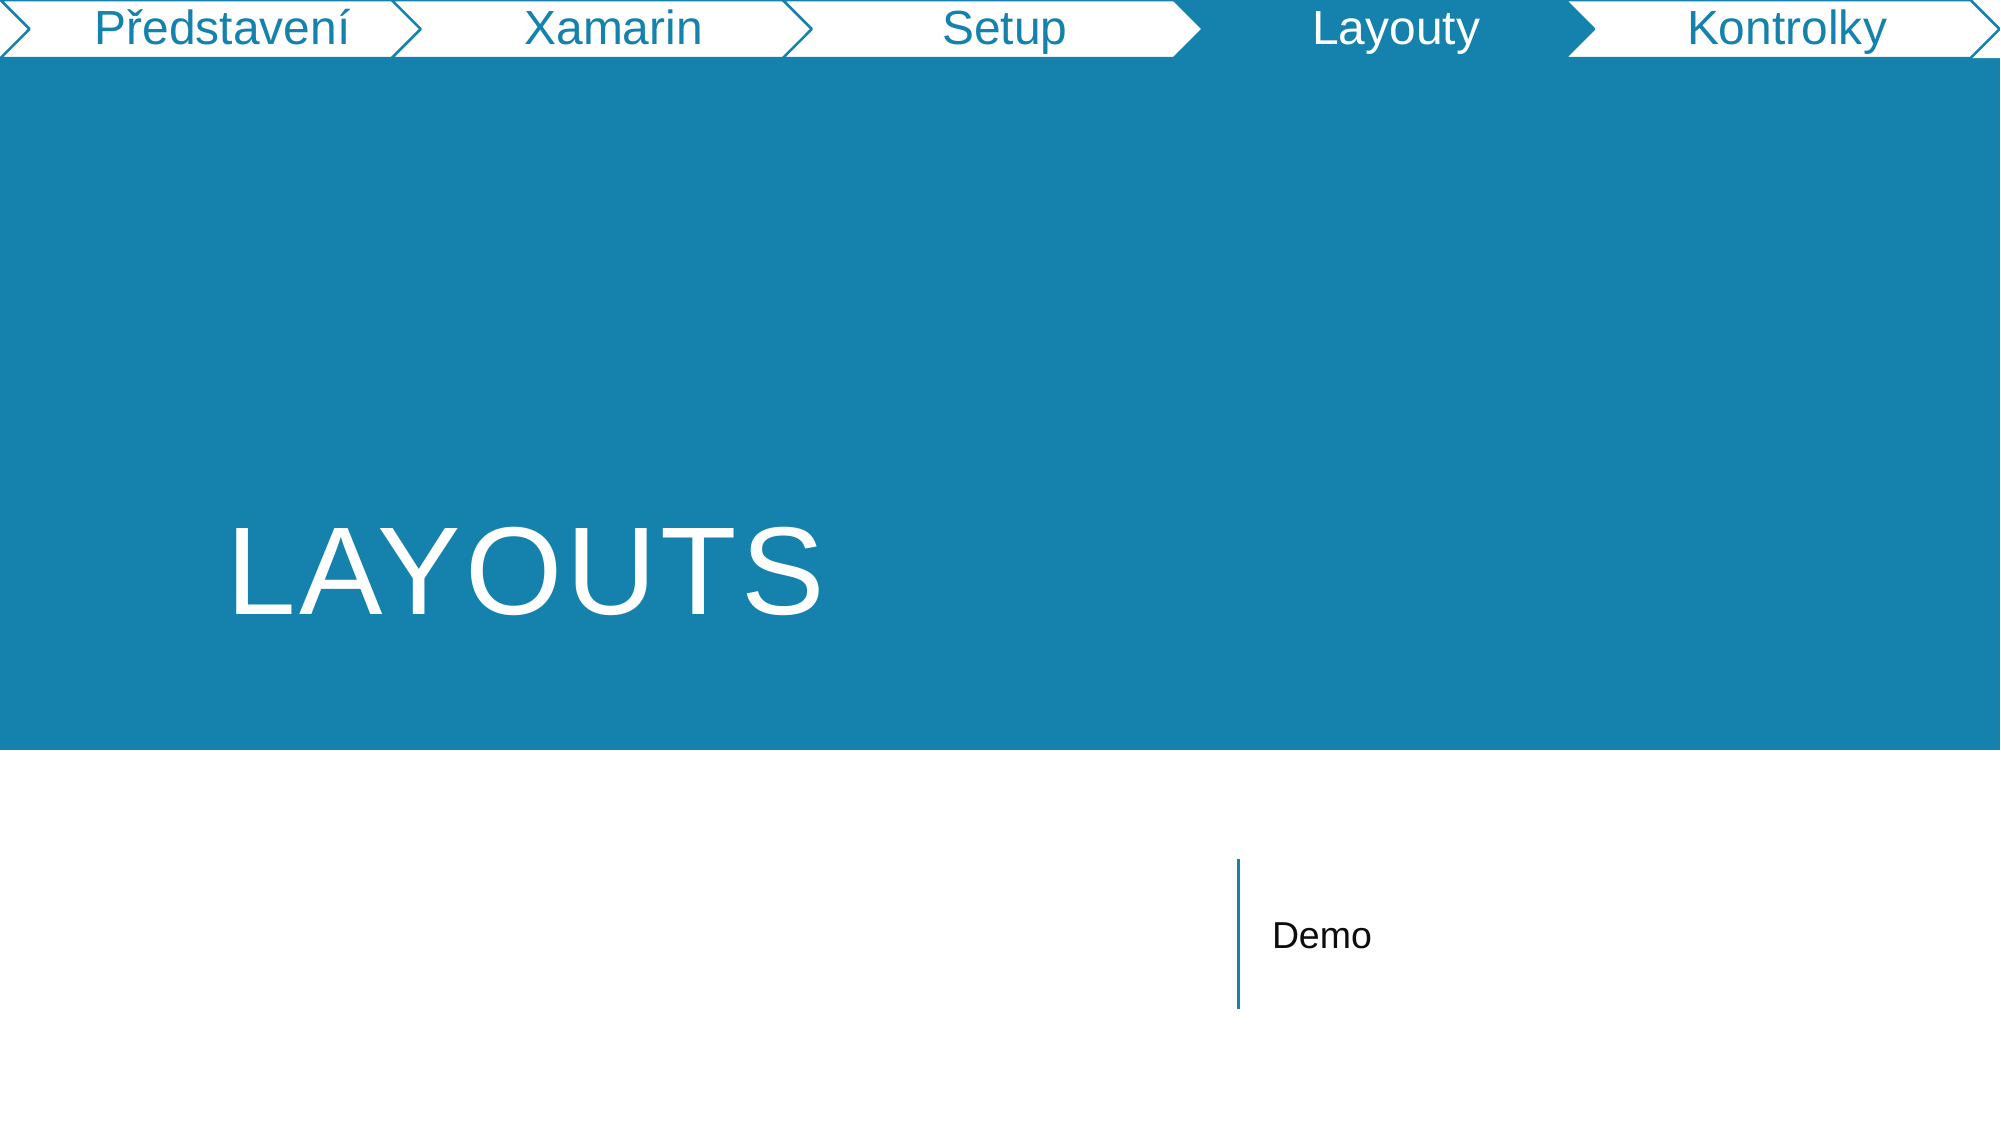

Představení
Xamarin
Setup
Layouty
Kontrolky

# Layouts
Demo